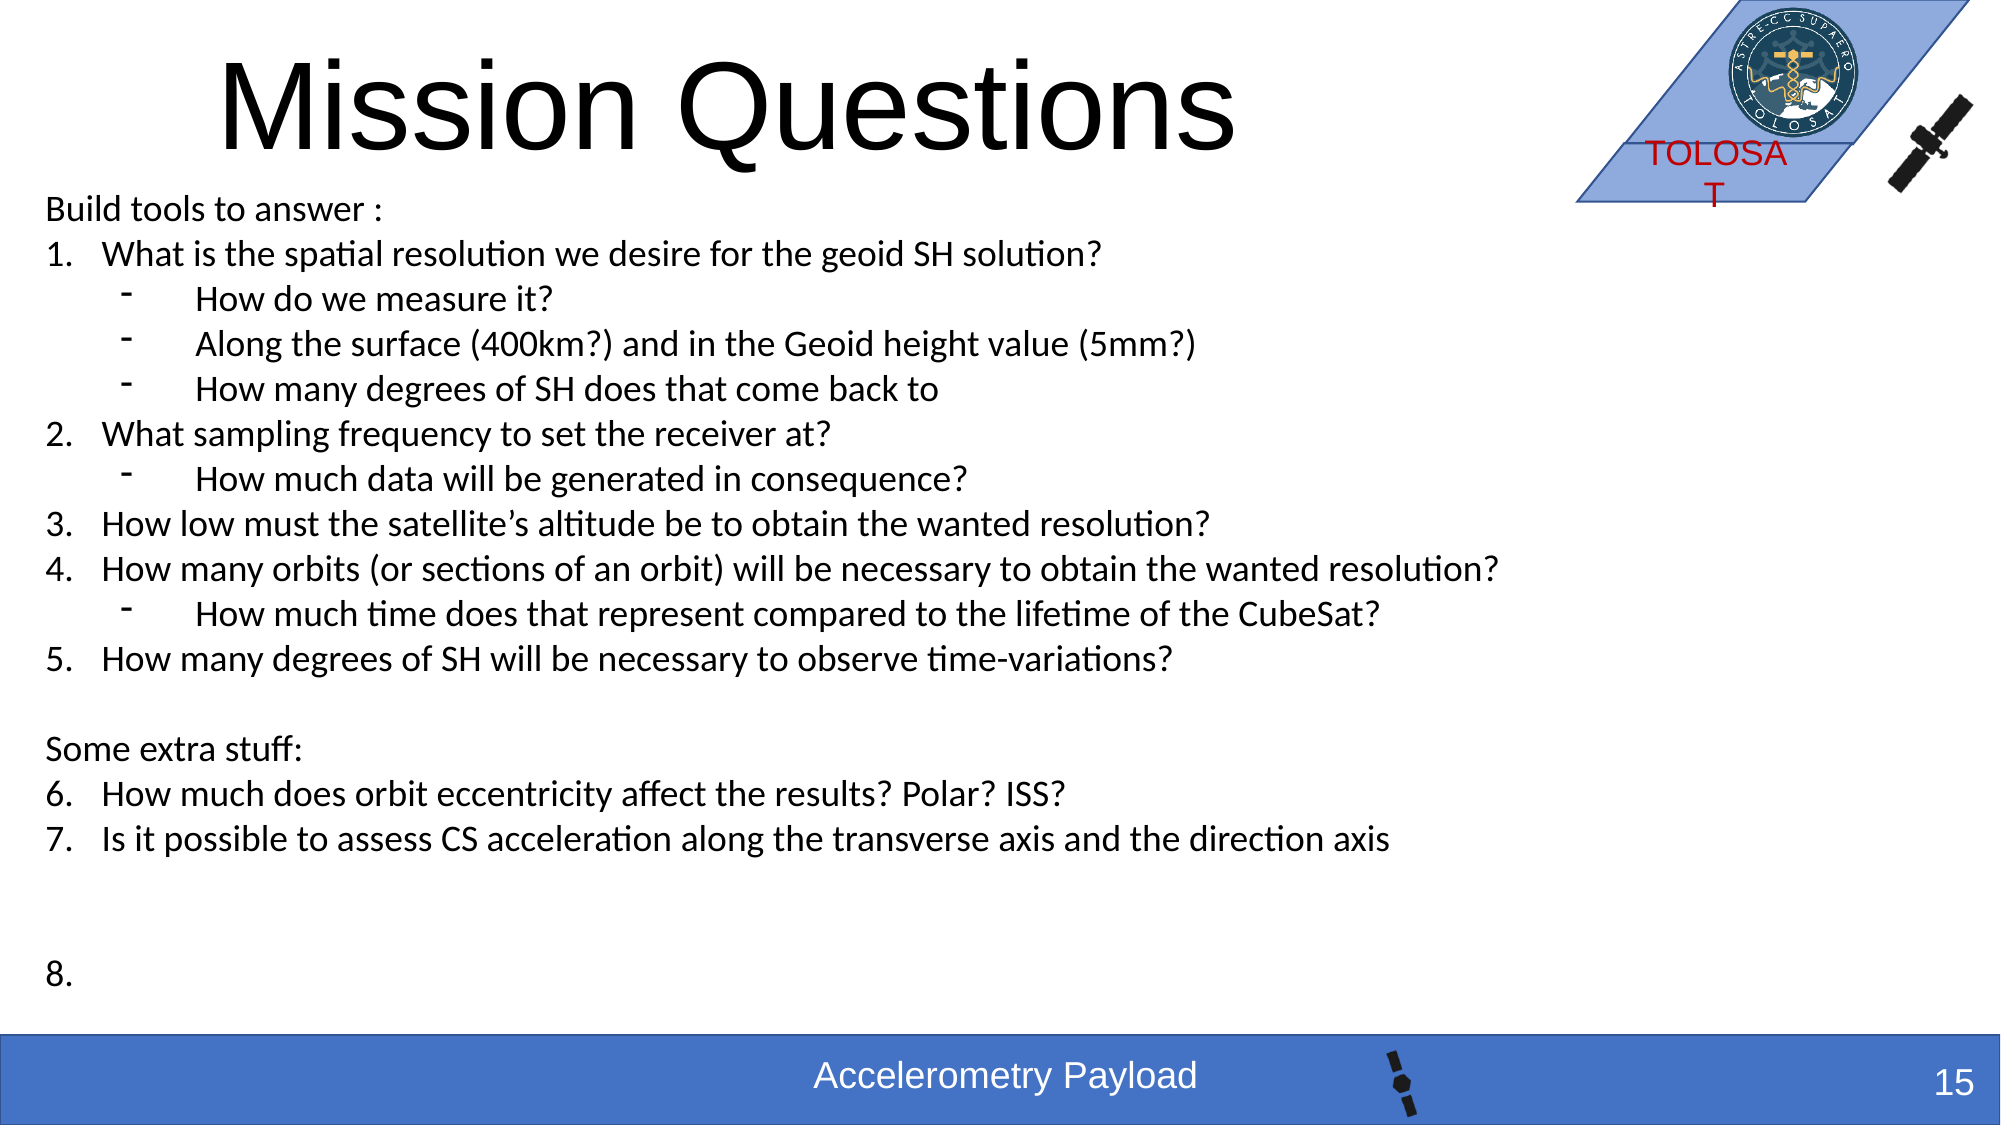

# Mission Questions
Build tools to answer :
What is the spatial resolution we desire for the geoid SH solution?
How do we measure it?
Along the surface (400km?) and in the Geoid height value (5mm?)
How many degrees of SH does that come back to
What sampling frequency to set the receiver at?
How much data will be generated in consequence?
How low must the satellite’s altitude be to obtain the wanted resolution?
How many orbits (or sections of an orbit) will be necessary to obtain the wanted resolution?
How much time does that represent compared to the lifetime of the CubeSat?
How many degrees of SH will be necessary to observe time-variations?

Some extra stuff:
How much does orbit eccentricity affect the results? Polar? ISS?
Is it possible to assess CS acceleration along the transverse axis and the direction axis

Accelerometry Payload
15